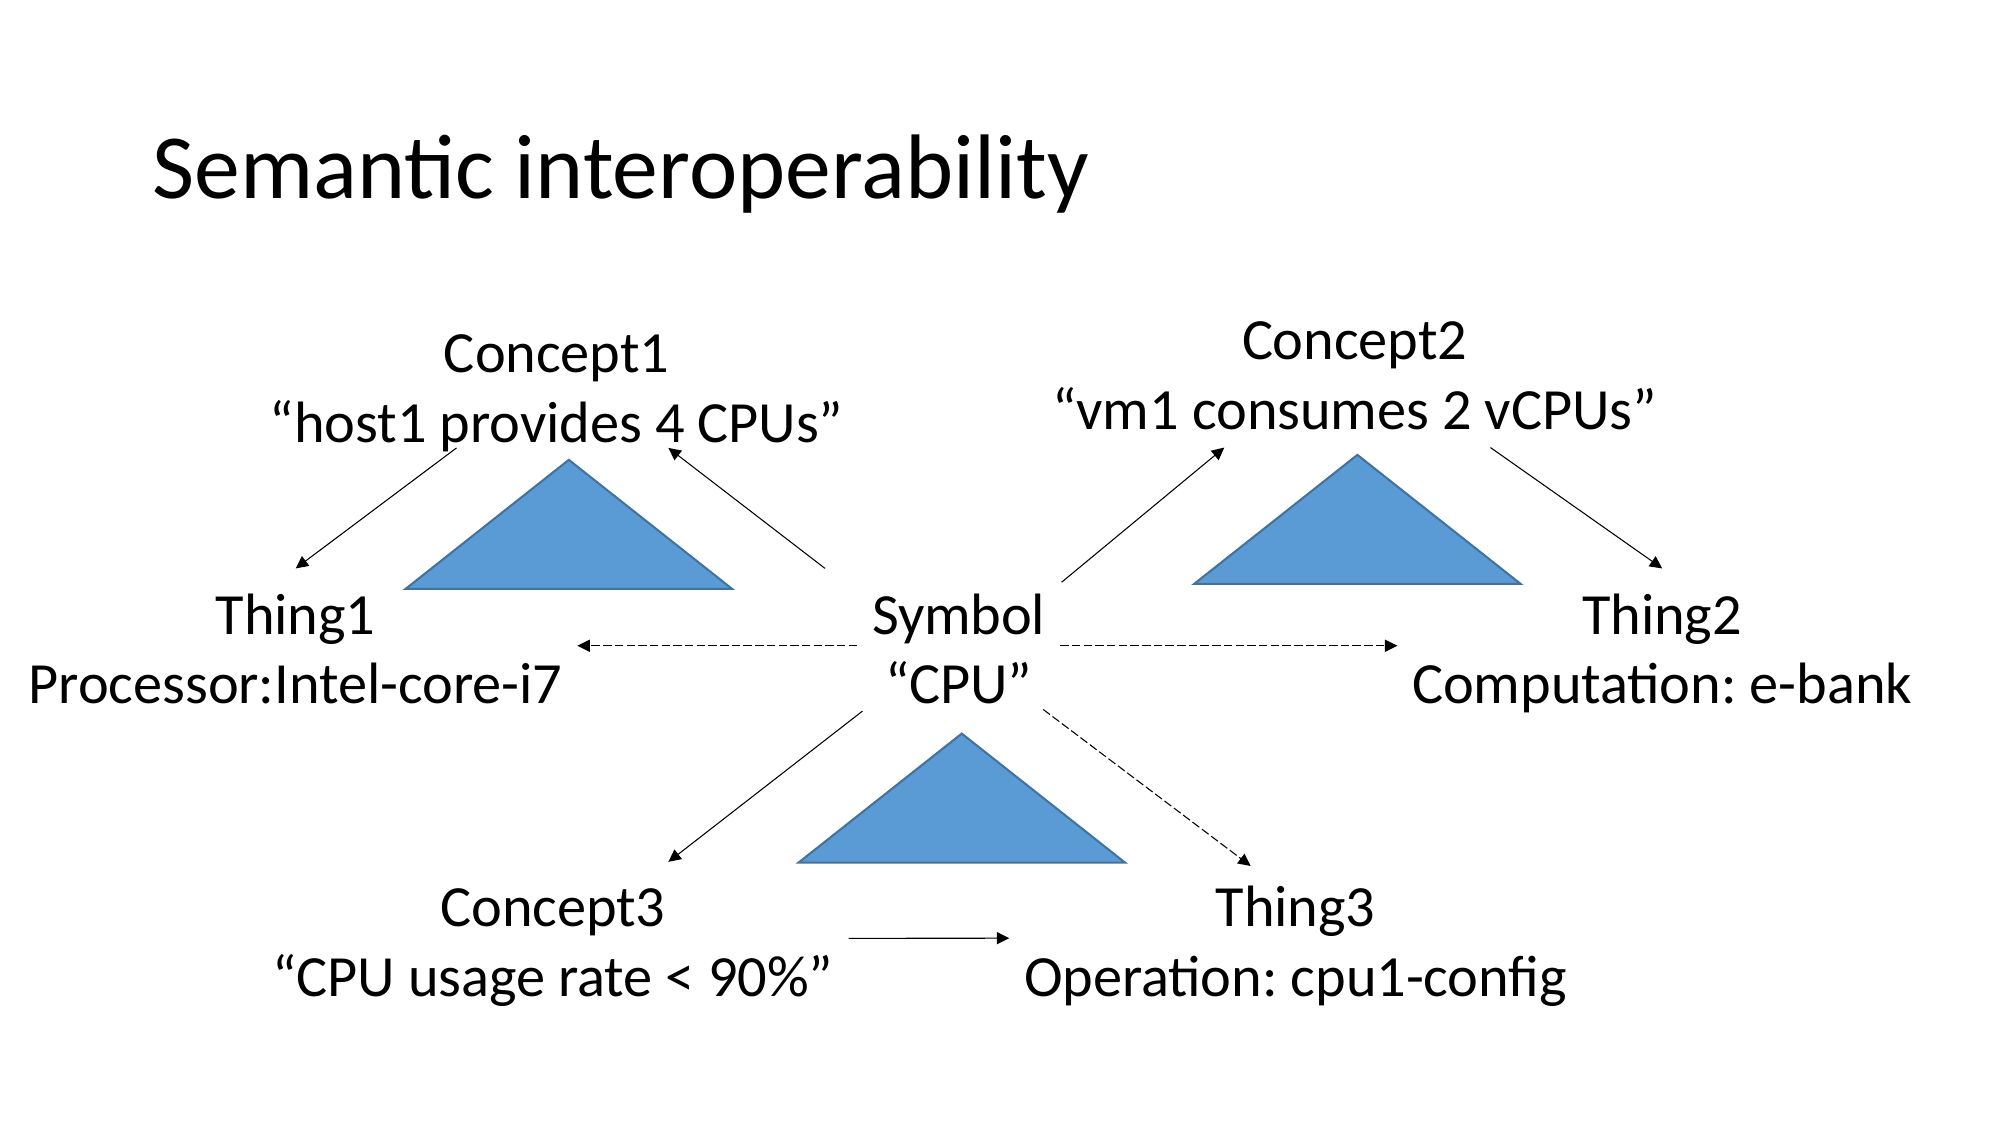

# Semantic interoperability
Concept2
“vm1 consumes 2 vCPUs”
Concept1
“host1 provides 4 CPUs”

Thing1
Processor:Intel-core-i7
Thing2
Computation: e-bank
Symbol
“CPU”

Thing3
Operation: cpu1-config
Concept3
“CPU usage rate < 90%”